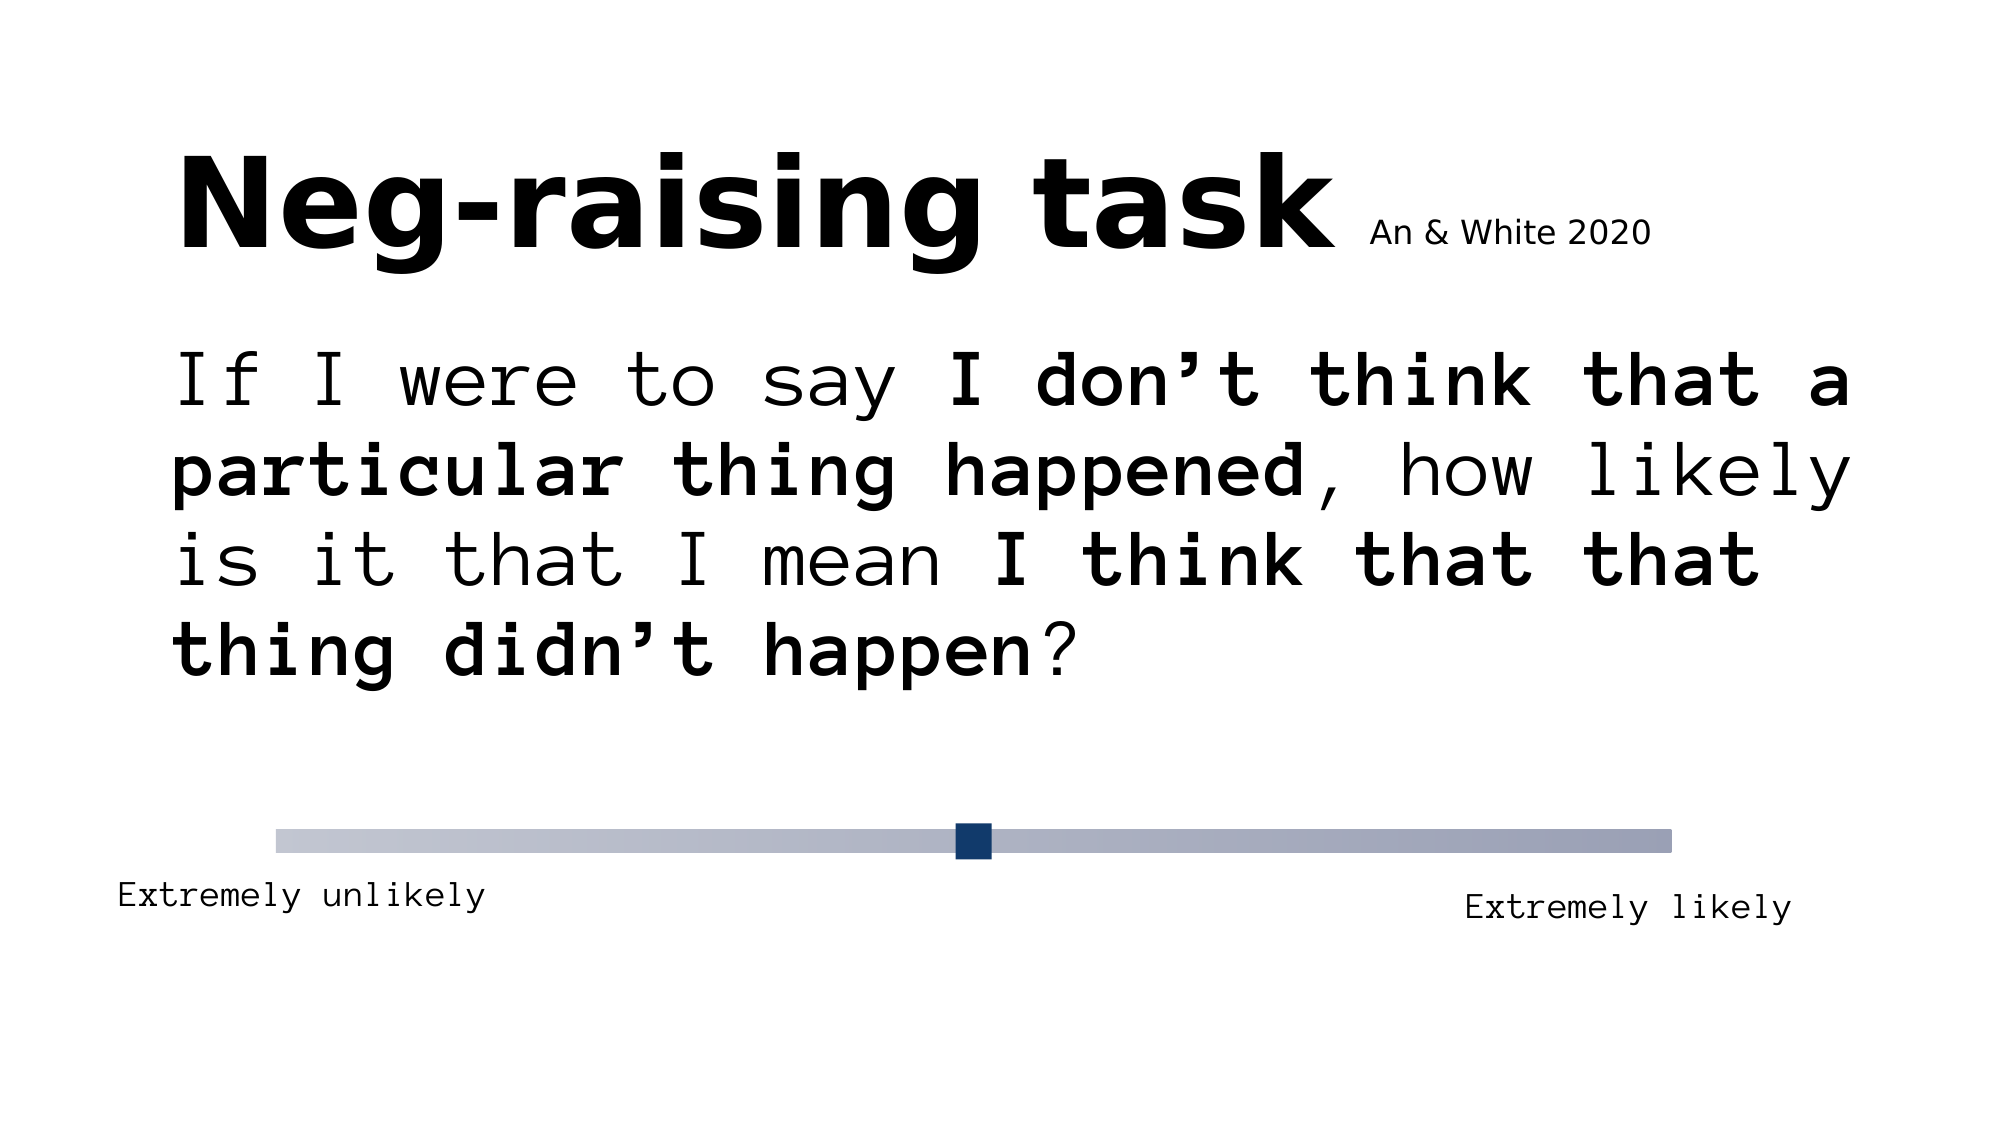

Neg-raising task
An & White 2020
# If I were to say I don’t think that a particular thing happened, how likely is it that I mean I think that that thing didn’t happen?

Extremely unlikely
Extremely likely